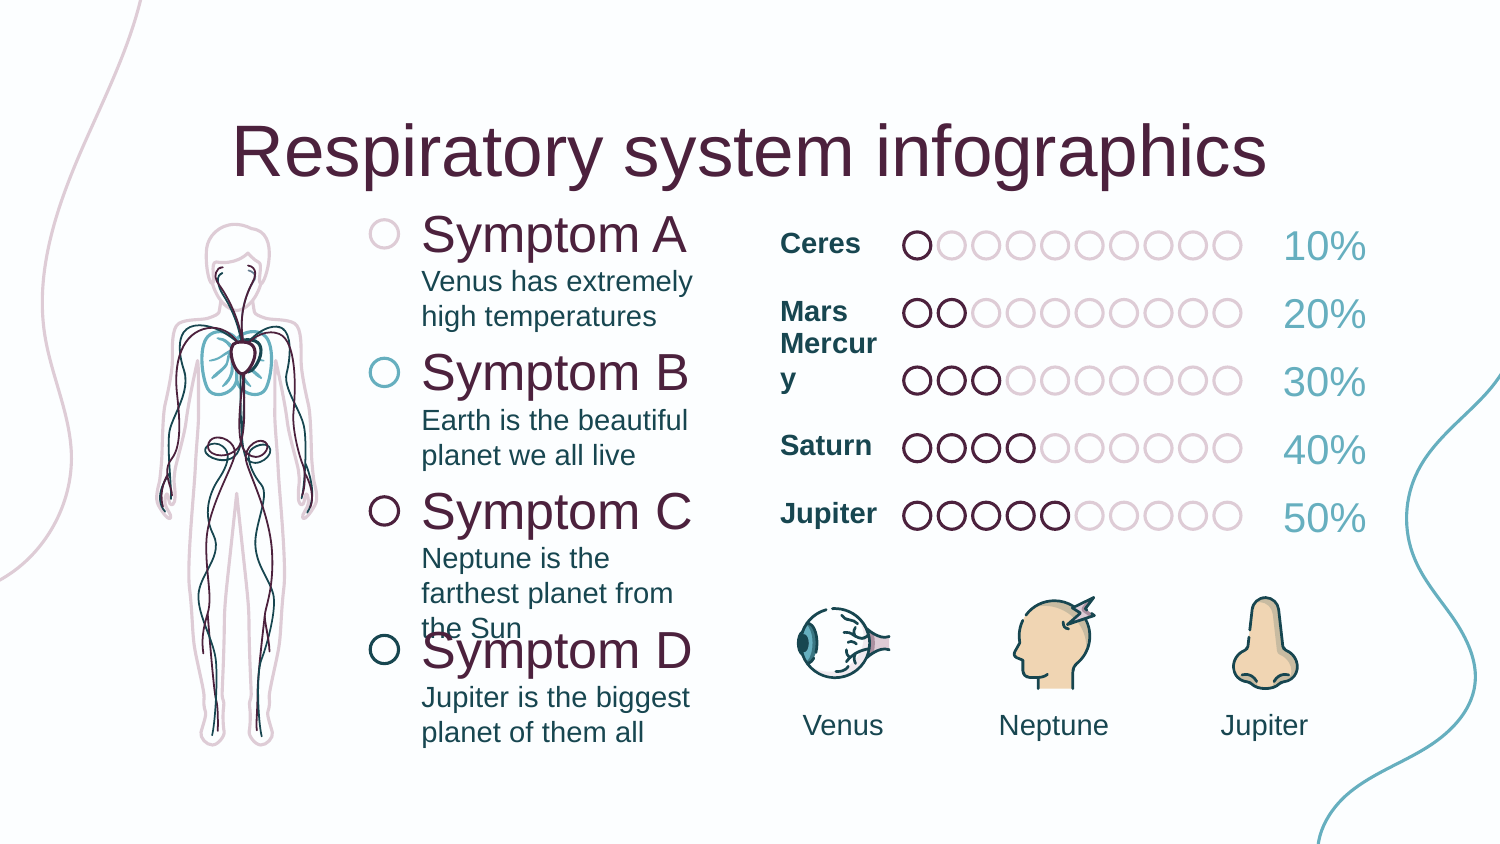

# Respiratory system infographics
Symptom A
Venus has extremely high temperatures

10%

Ceres
20%

Mars
Symptom B
Earth is the beautiful planet we all live

30%

Mercury
40%

Saturn
Symptom C
Neptune is the farthest planet from the Sun

50%

Jupiter

Symptom D
Jupiter is the biggest planet of them all

Venus
Neptune
Jupiter